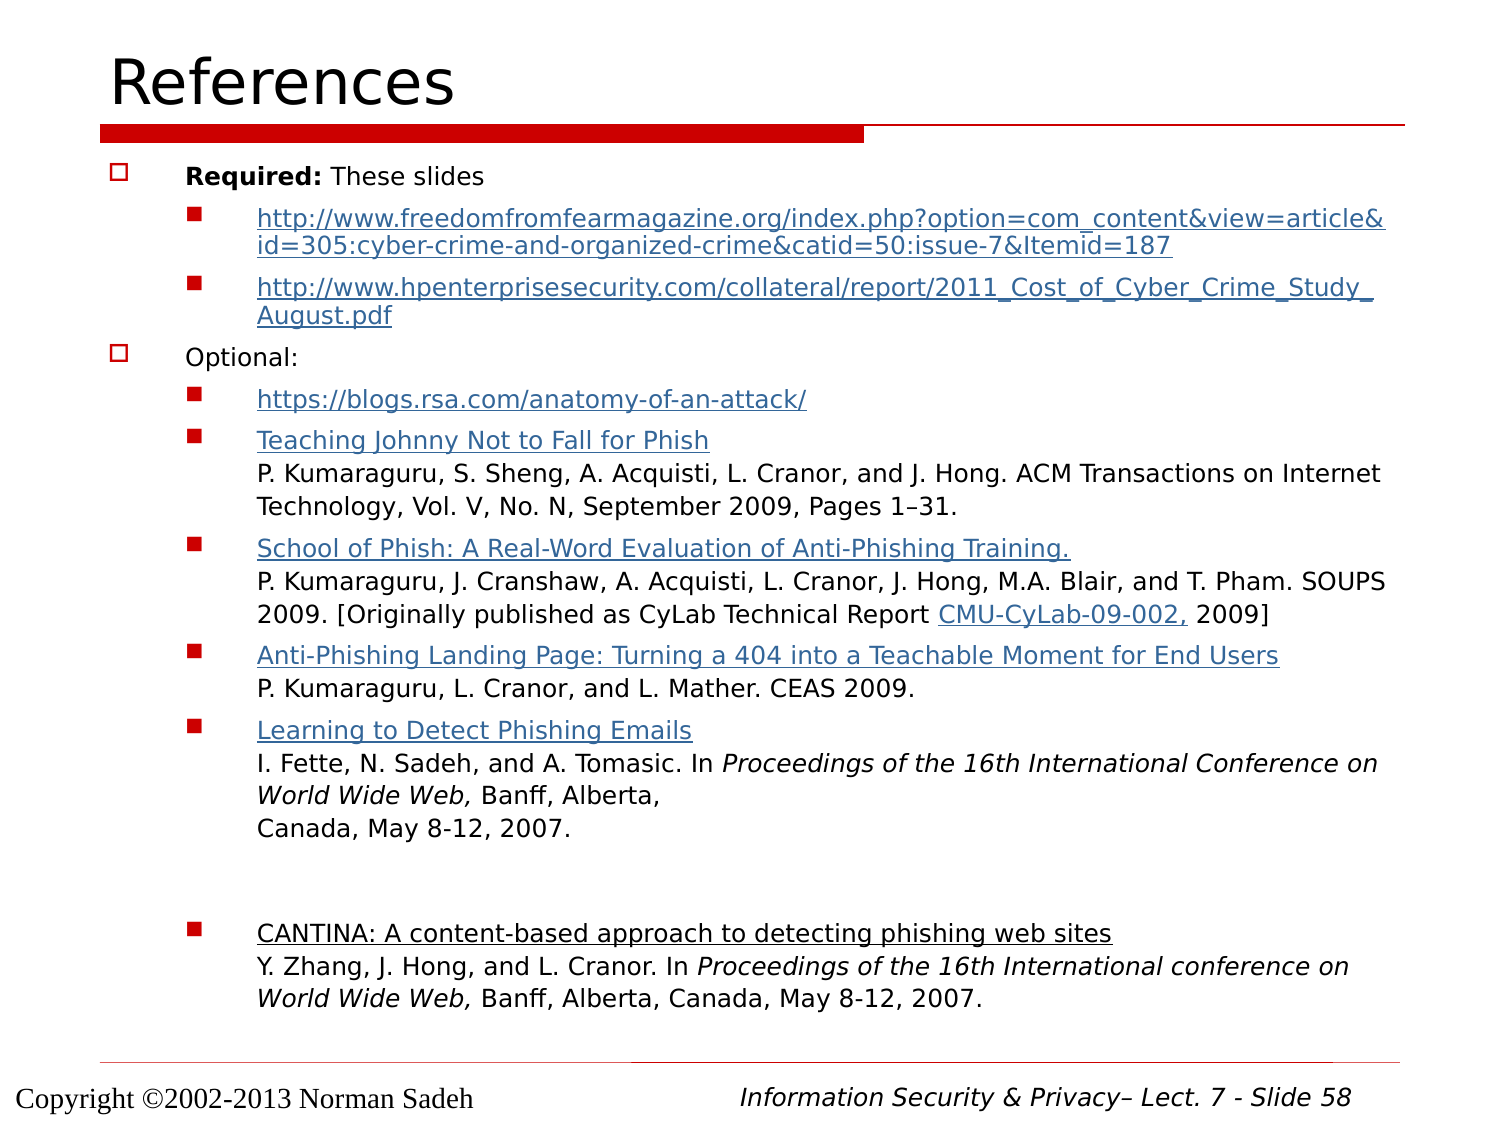

# References
Required: These slides
http://www.freedomfromfearmagazine.org/index.php?option=com_content&view=article&id=305:cyber-crime-and-organized-crime&catid=50:issue-7&Itemid=187
http://www.hpenterprisesecurity.com/collateral/report/2011_Cost_of_Cyber_Crime_Study_August.pdf
Optional:
https://blogs.rsa.com/anatomy-of-an-attack/
Teaching Johnny Not to Fall for Phish
P. Kumaraguru, S. Sheng, A. Acquisti, L. Cranor, and J. Hong. ACM Transactions on Internet Technology, Vol. V, No. N, September 2009, Pages 1–31.
School of Phish: A Real-Word Evaluation of Anti-Phishing Training.
P. Kumaraguru, J. Cranshaw, A. Acquisti, L. Cranor, J. Hong, M.A. Blair, and T. Pham. SOUPS 2009. [Originally published as CyLab Technical Report CMU-CyLab-09-002, 2009]
Anti-Phishing Landing Page: Turning a 404 into a Teachable Moment for End Users
P. Kumaraguru, L. Cranor, and L. Mather. CEAS 2009.
Learning to Detect Phishing Emails
I. Fette, N. Sadeh, and A. Tomasic. In Proceedings of the 16th International Conference on World Wide Web, Banff, Alberta,
Canada, May 8-12, 2007.

CANTINA: A content-based approach to detecting phishing web sites
Y. Zhang, J. Hong, and L. Cranor. In Proceedings of the 16th International conference on World Wide Web, Banff, Alberta, Canada, May 8-12, 2007.